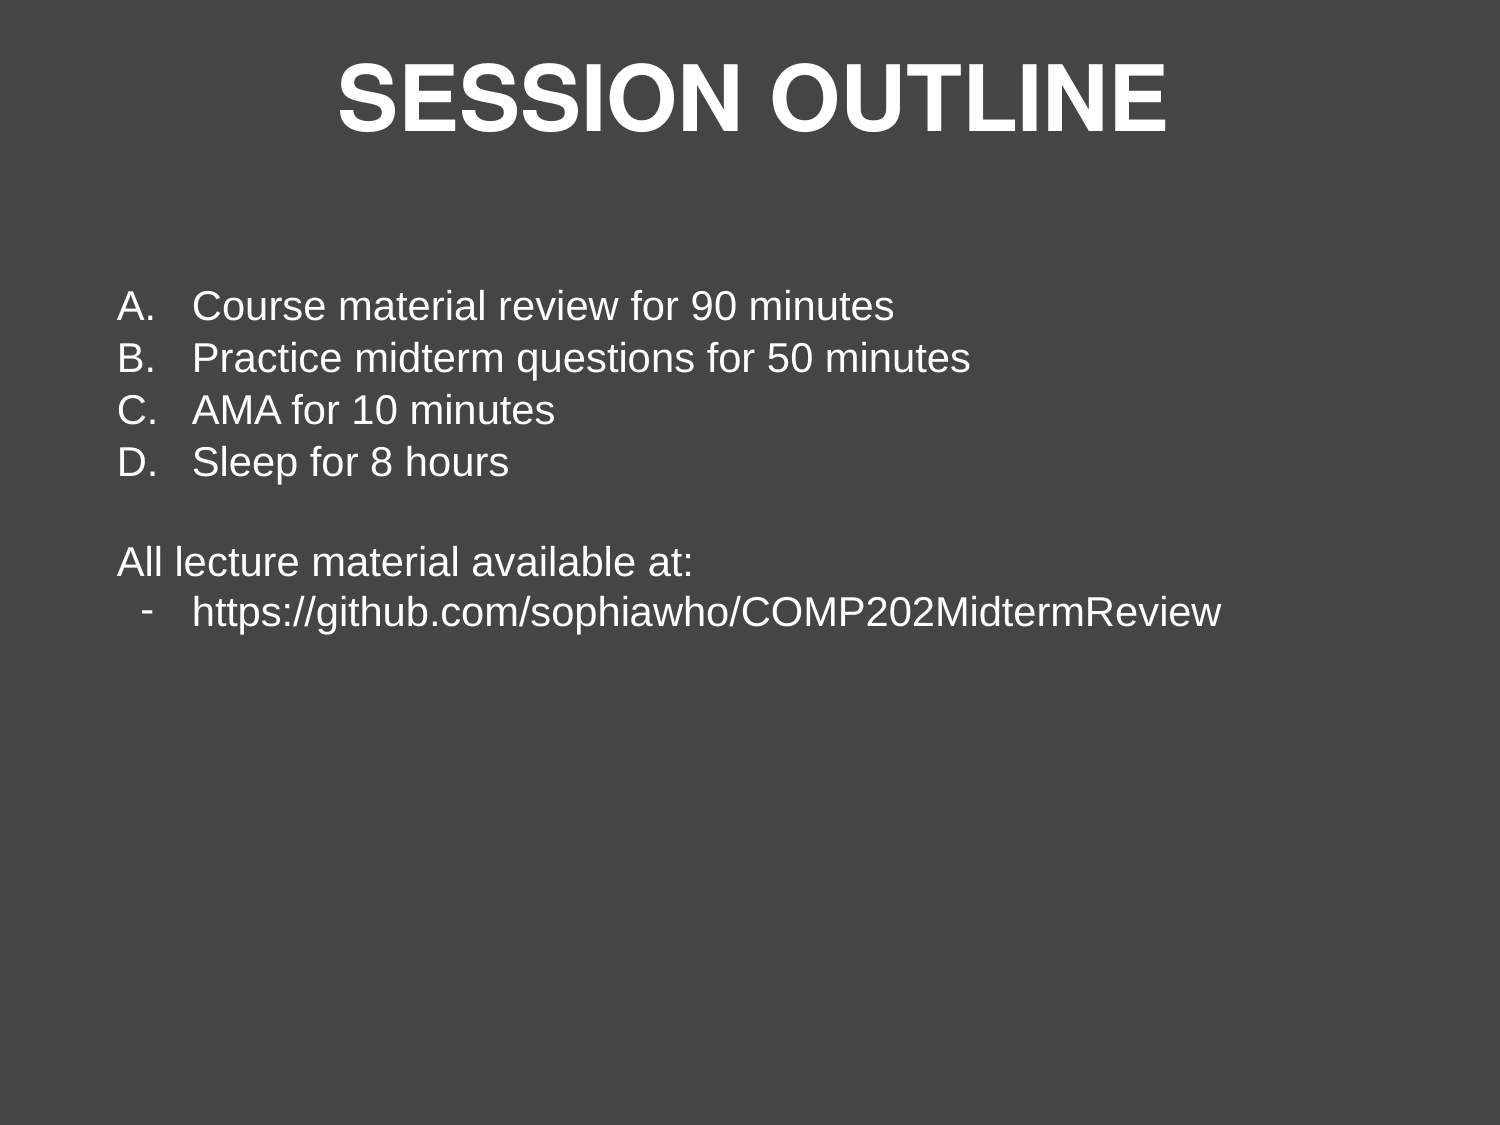

# Session Outline
Course material review for 90 minutes
Practice midterm questions for 50 minutes
AMA for 10 minutes
Sleep for 8 hours

All lecture material available at:
https://github.com/sophiawho/COMP202MidtermReview